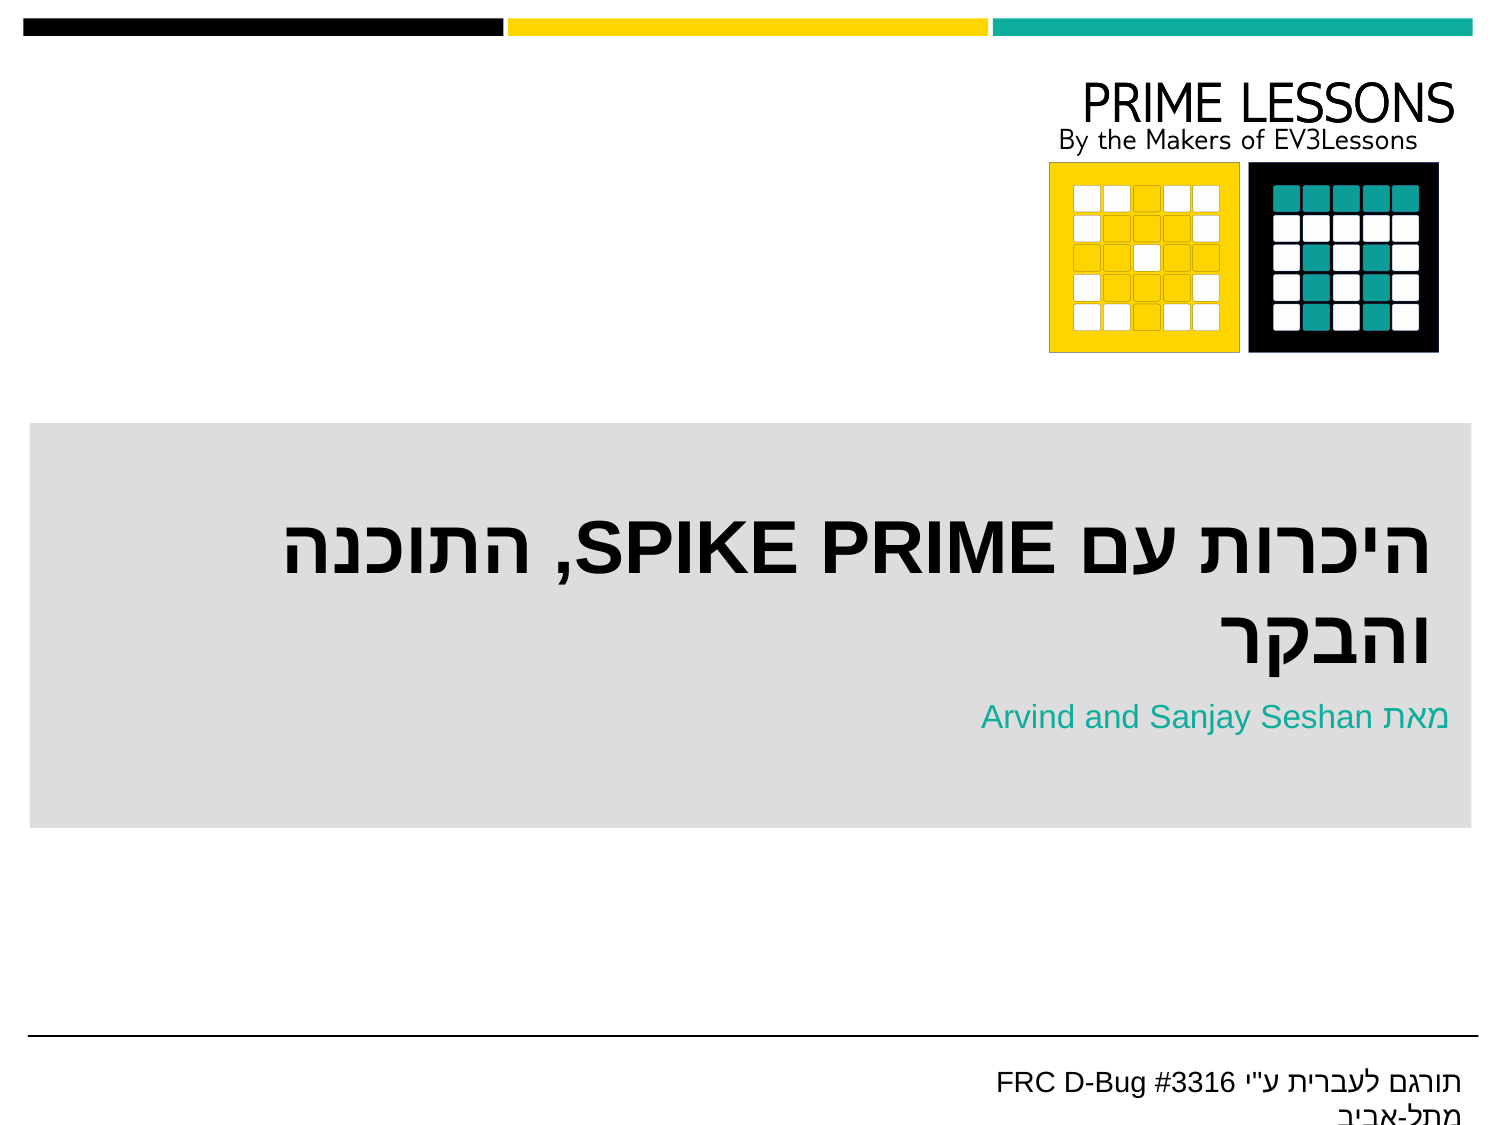

# היכרות עם SPIKE PRIME, התוכנה והבקר
מאת Arvind and Sanjay Seshan